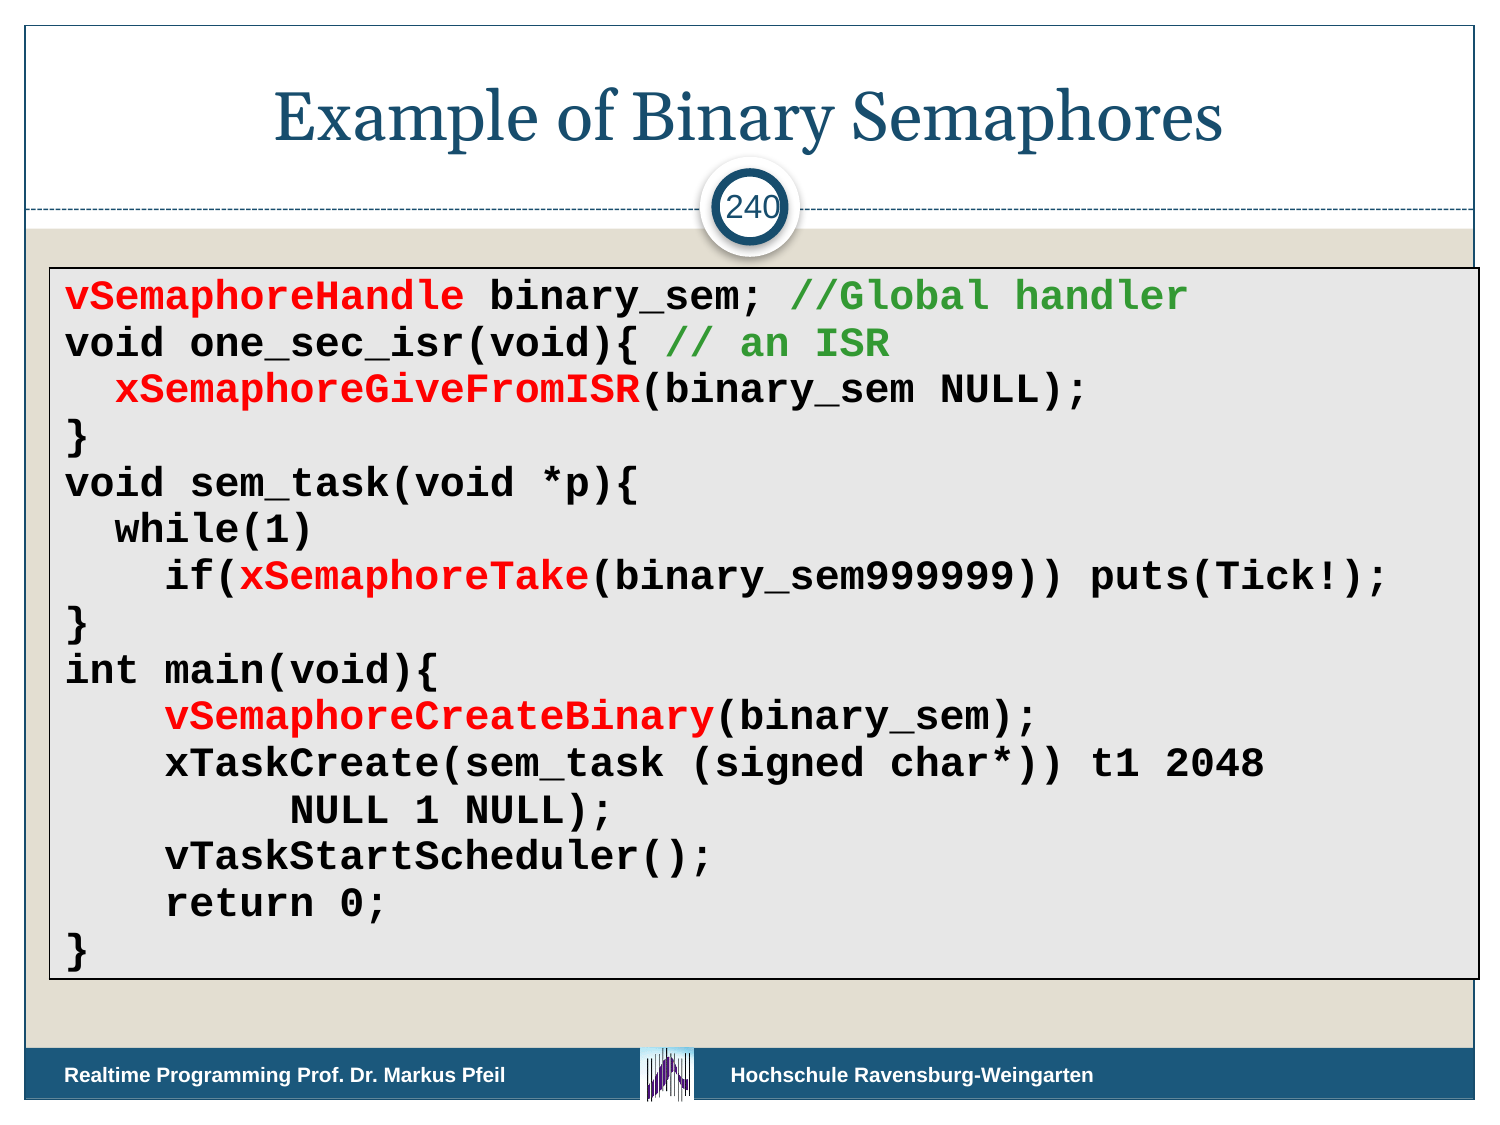

# Example of Binary Semaphores
240

| vSemaphoreHandle binary\_sem; //Global handler void one\_sec\_isr(void){ // an ISR xSemaphoreGiveFromISR(binary\_sem NULL); } void sem\_task(void \*p){ while(1) if(xSemaphoreTake(binary\_sem999999)) puts(Tick!); } int main(void){ vSemaphoreCreateBinary(binary\_sem); xTaskCreate(sem\_task (signed char\*)) t1 2048 NULL 1 NULL); vTaskStartScheduler(); return 0; } |
| --- |
Realtime Programming Prof. Dr. Markus Pfeil